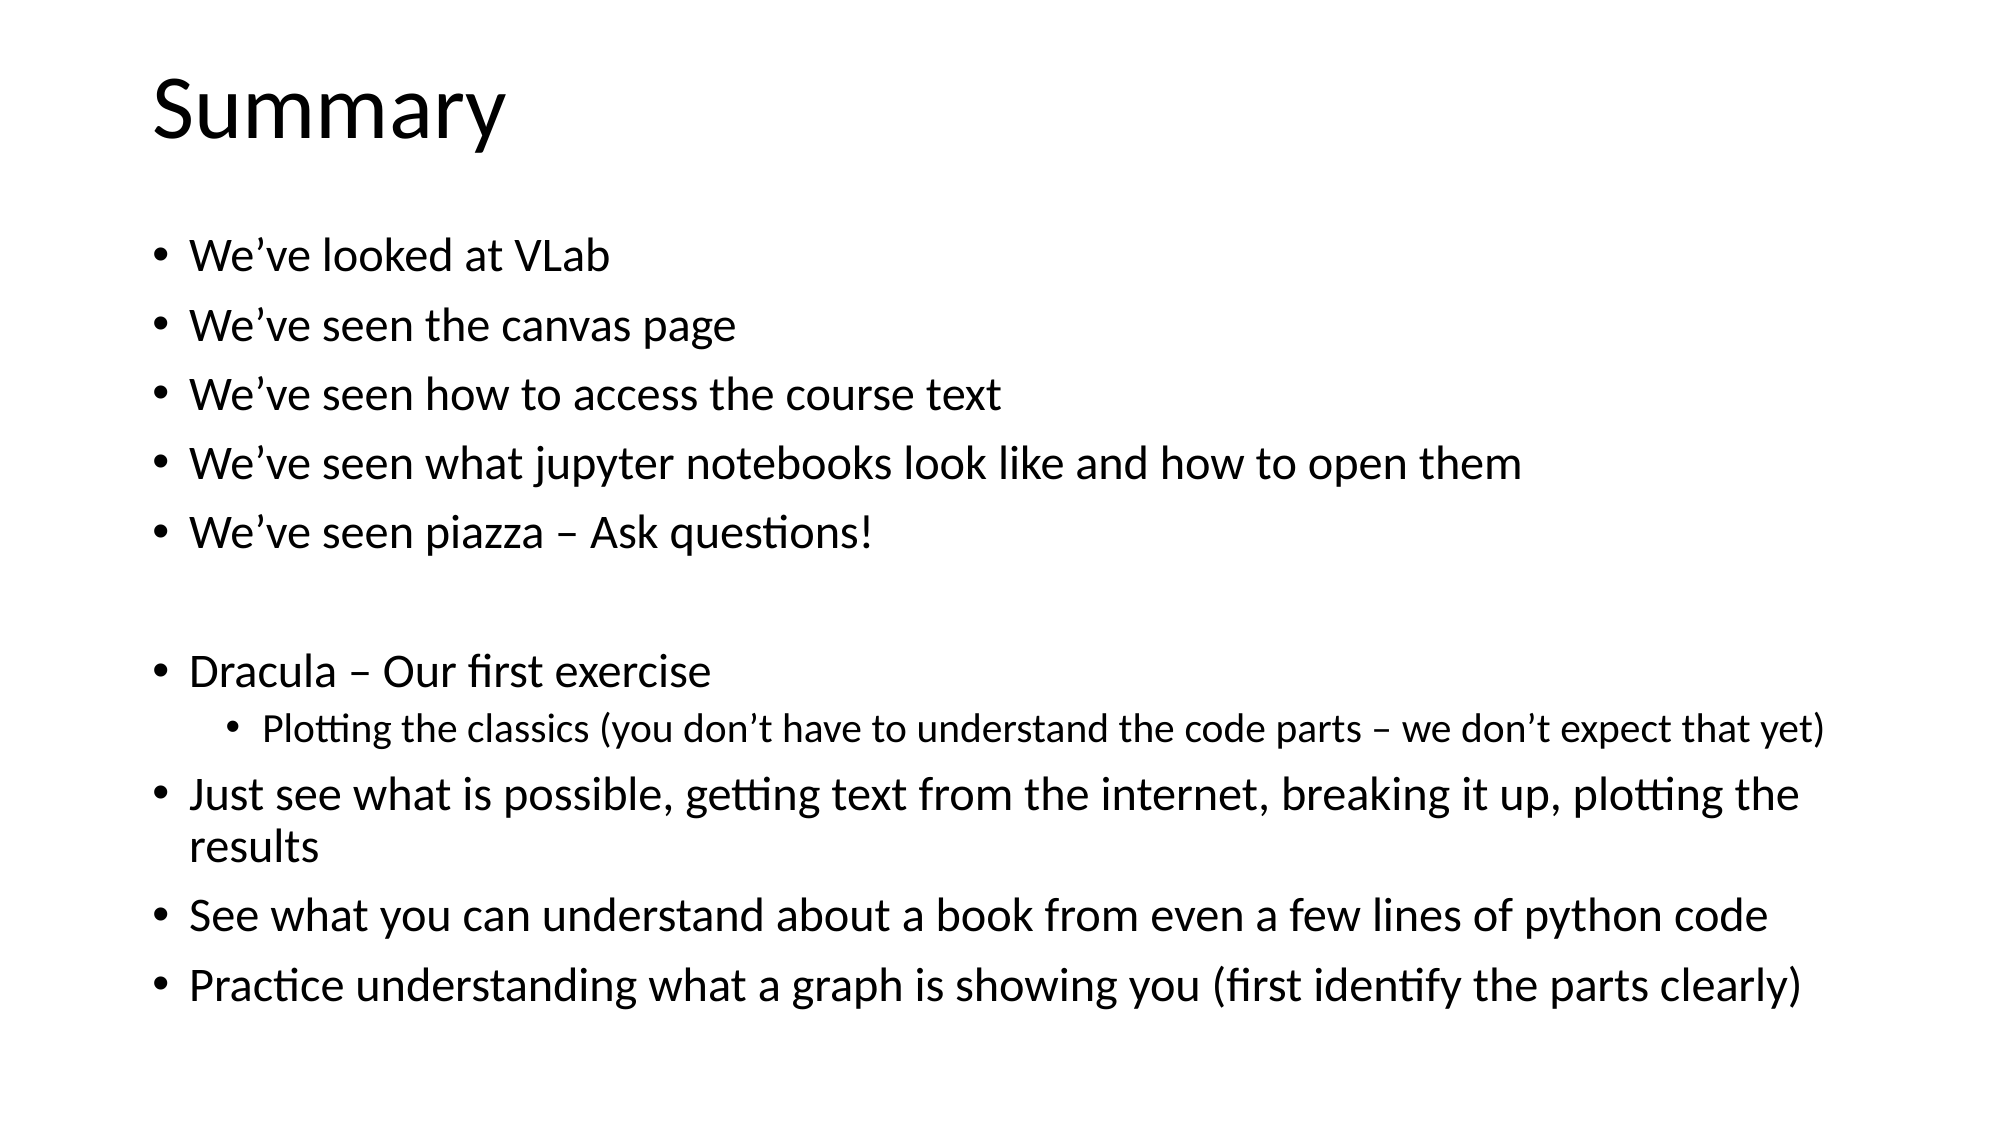

# Summary
We’ve looked at VLab
We’ve seen the canvas page
We’ve seen how to access the course text
We’ve seen what jupyter notebooks look like and how to open them
We’ve seen piazza – Ask questions!

Dracula – Our first exercise
Plotting the classics (you don’t have to understand the code parts – we don’t expect that yet)
Just see what is possible, getting text from the internet, breaking it up, plotting the results
See what you can understand about a book from even a few lines of python code
Practice understanding what a graph is showing you (first identify the parts clearly)